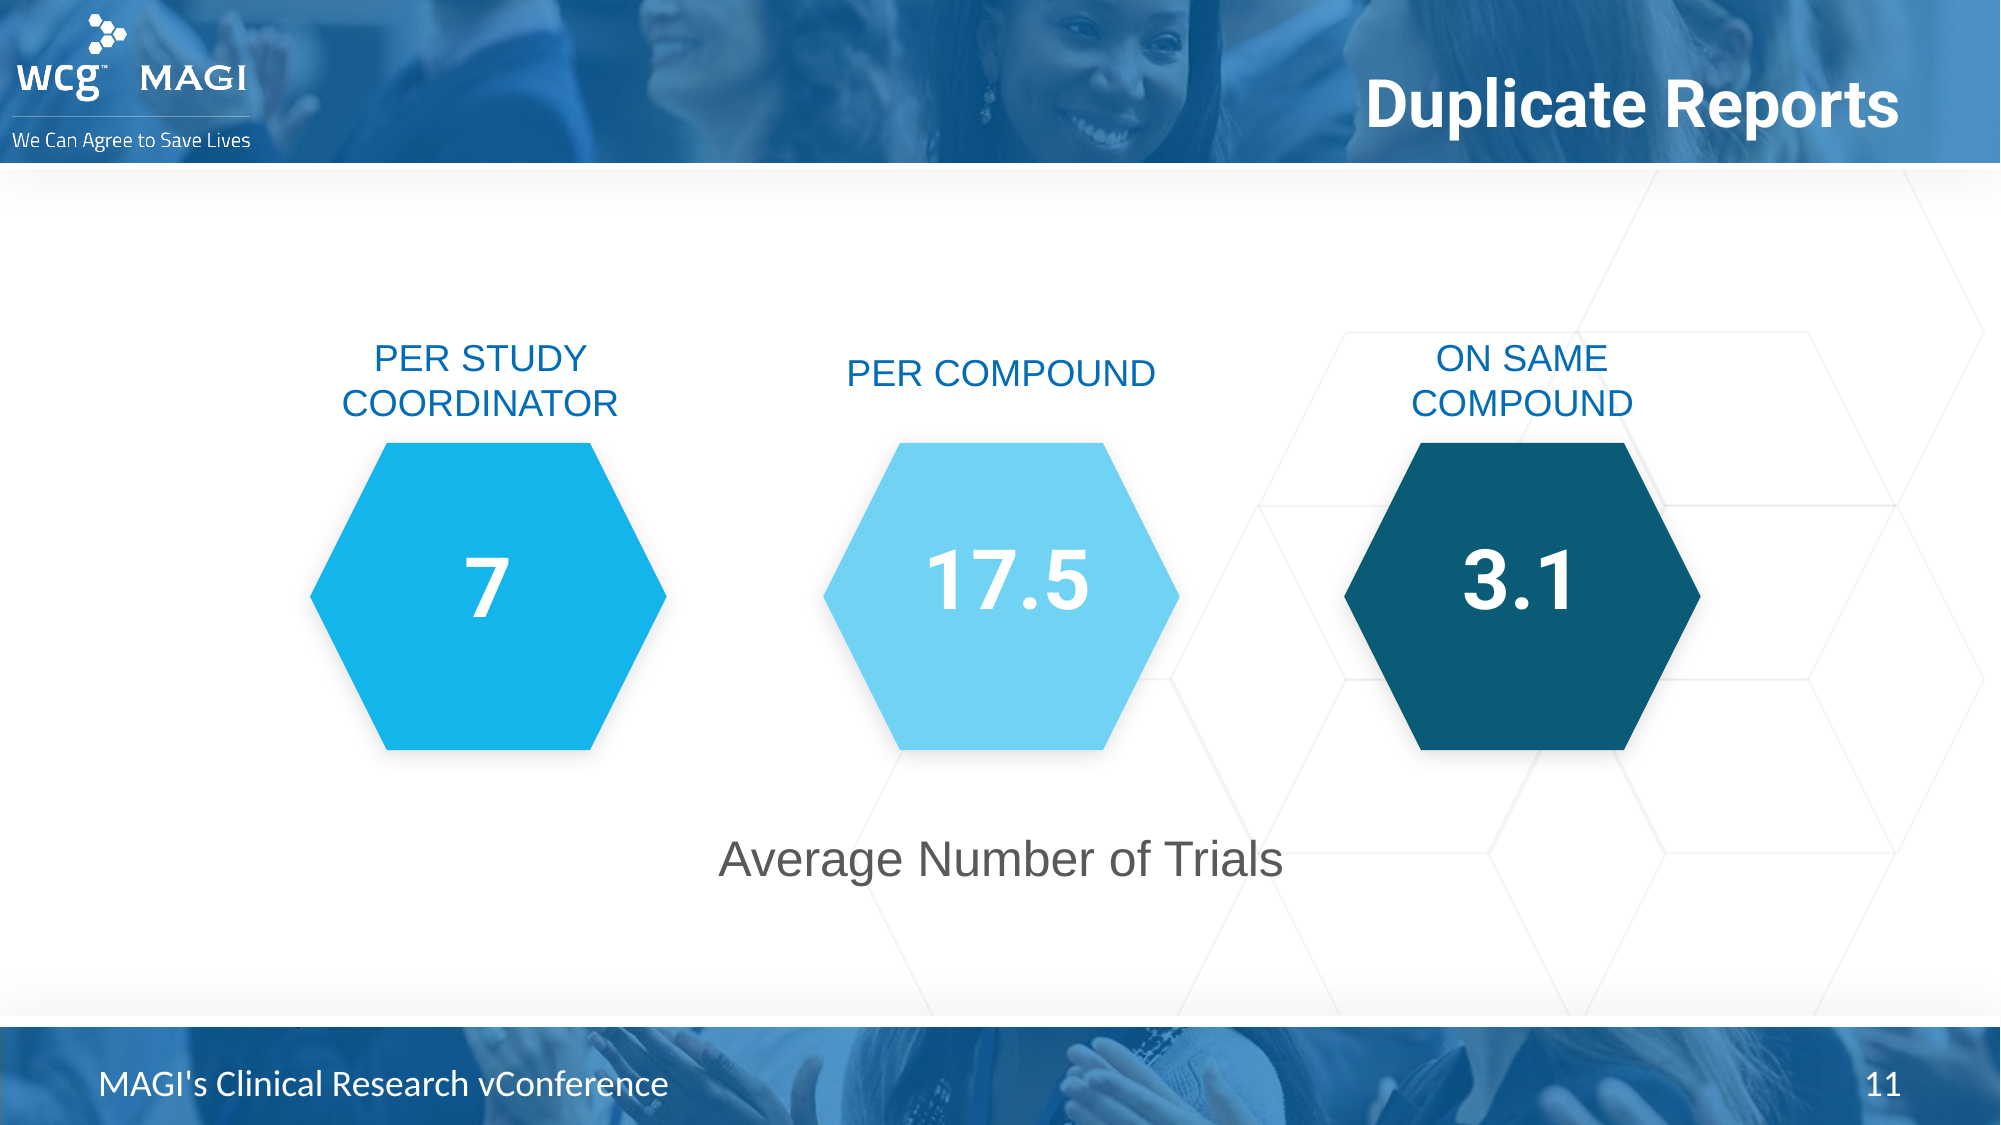

# Duplicate Reports
Per study coordinator
On same compound
Per Compound
7
17.5
3.1
Average Number of Trials